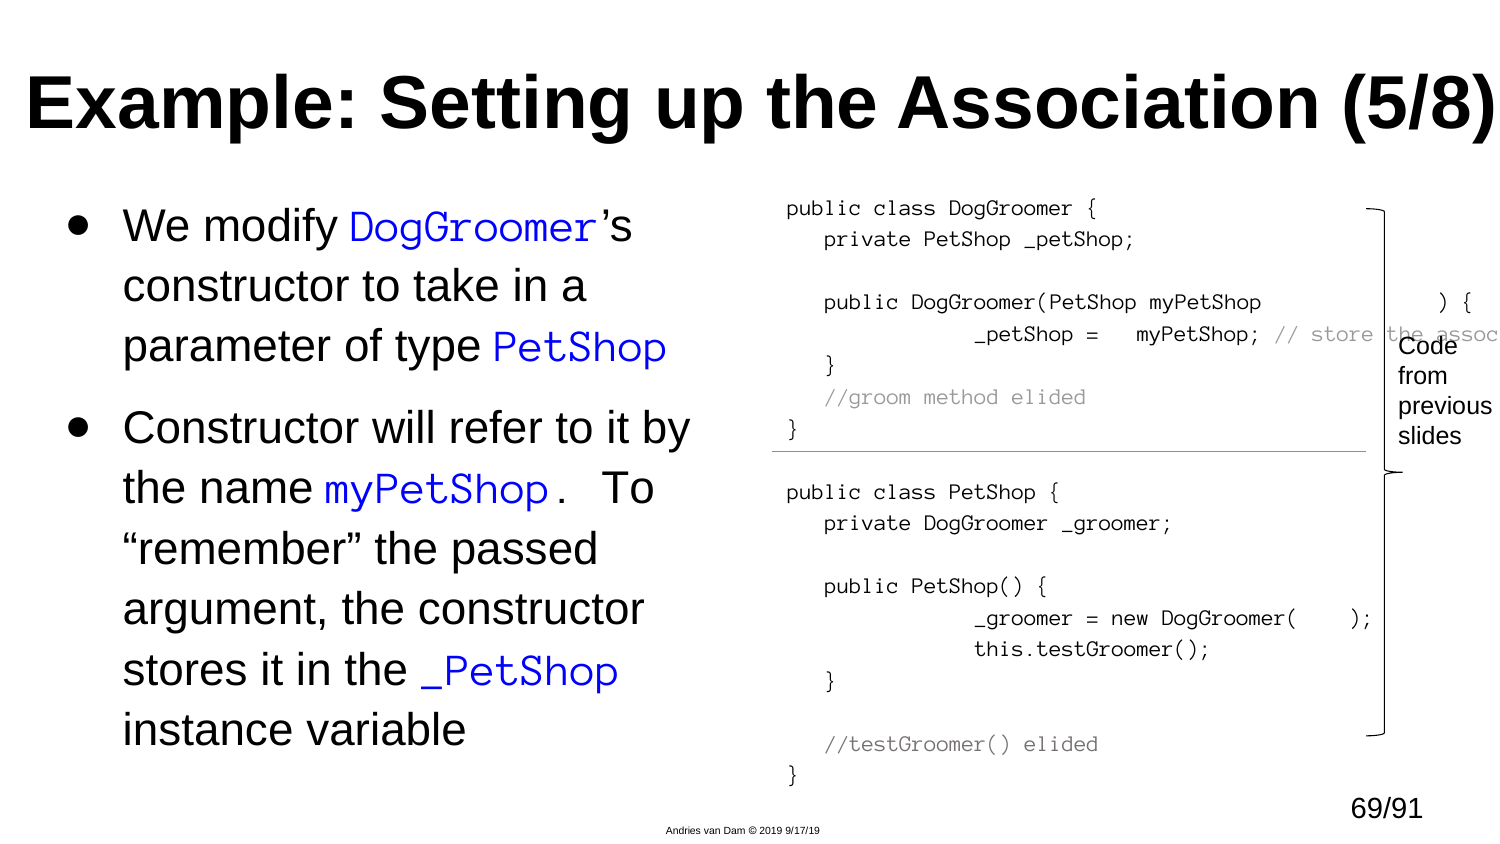

# Example: Setting up the Association (5/8)

public class DogGroomer {
	private PetShop _petShop;

	public DogGroomer( 			 ) {
		_petShop =	 myPetShop; // store the assoc.
	}
	//groom method elided
}

public class PetShop {
	private DogGroomer _groomer;

	public PetShop() {
		_groomer = new DogGroomer(    );
		this.testGroomer();
	}

	//testGroomer() elided
}
We modify DogGroomer’s constructor to take in a parameter of type PetShop
Constructor will refer to it by the name myPetShop. To “remember” the passed argument, the constructor stores it in the _PetShop instance variable

PetShop myPetShop

Code from previous slides